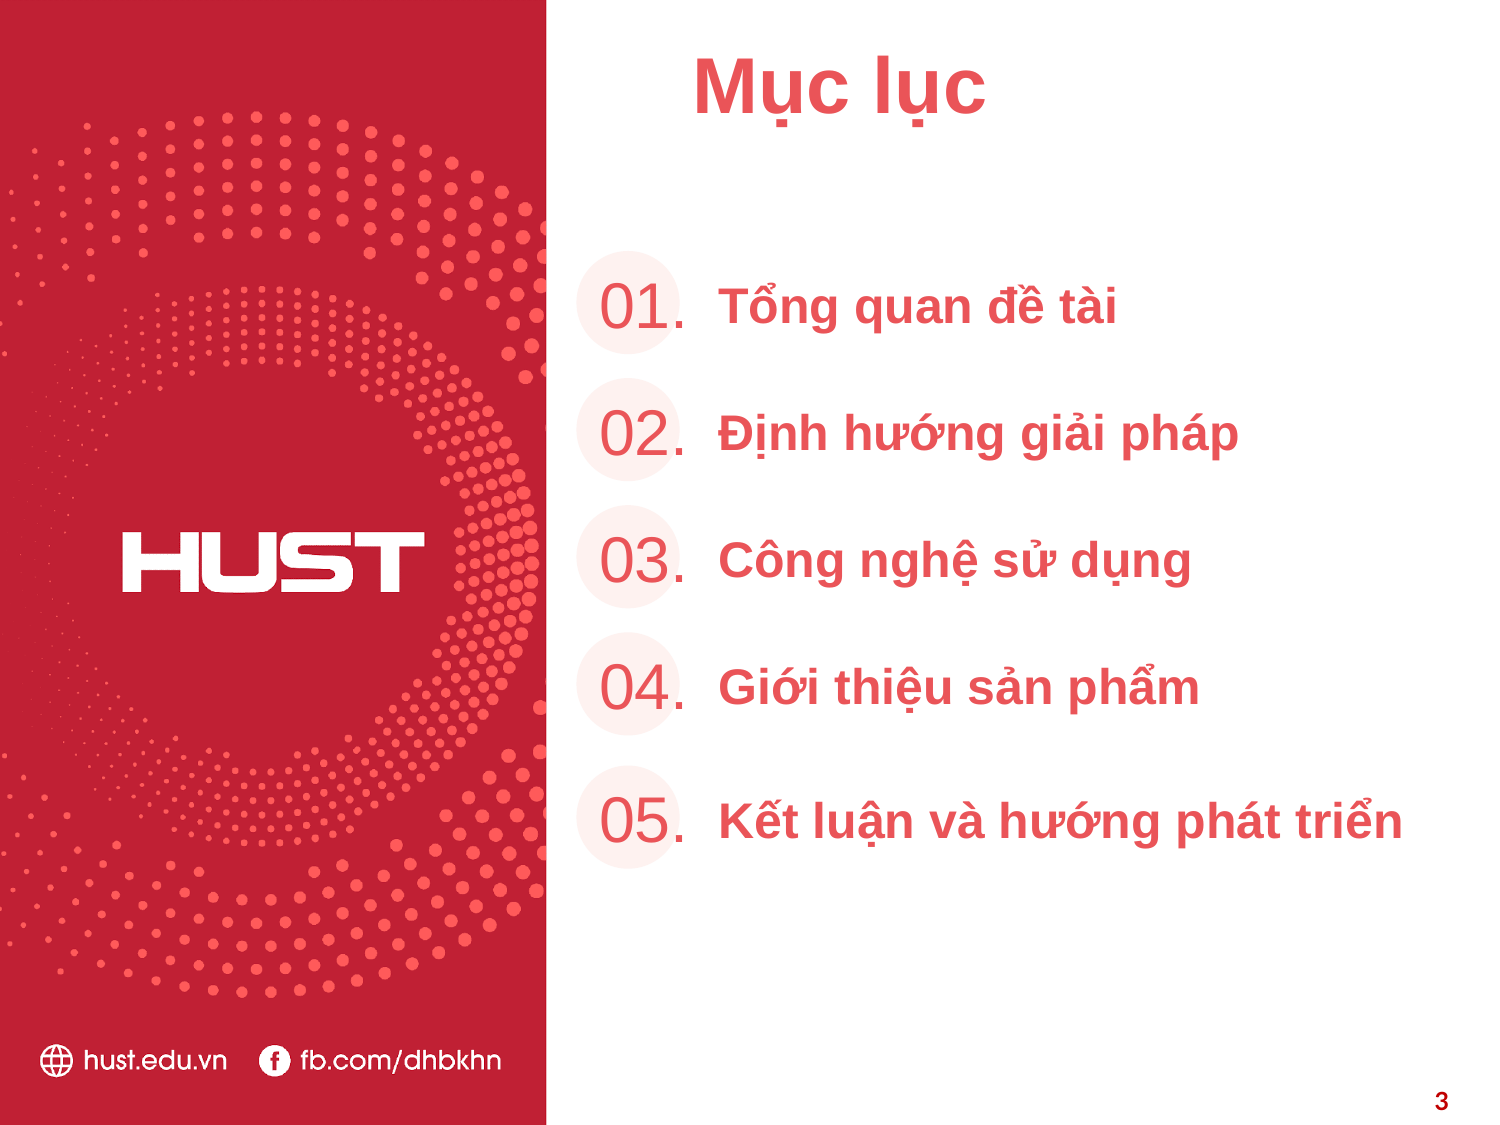

Mục lục

01.
Tổng quan đề tài

02.
Định hướng giải pháp

03.
Công nghệ sử dụng

04.
Giới thiệu sản phẩm

05.
Kết luận và hướng phát triển
3